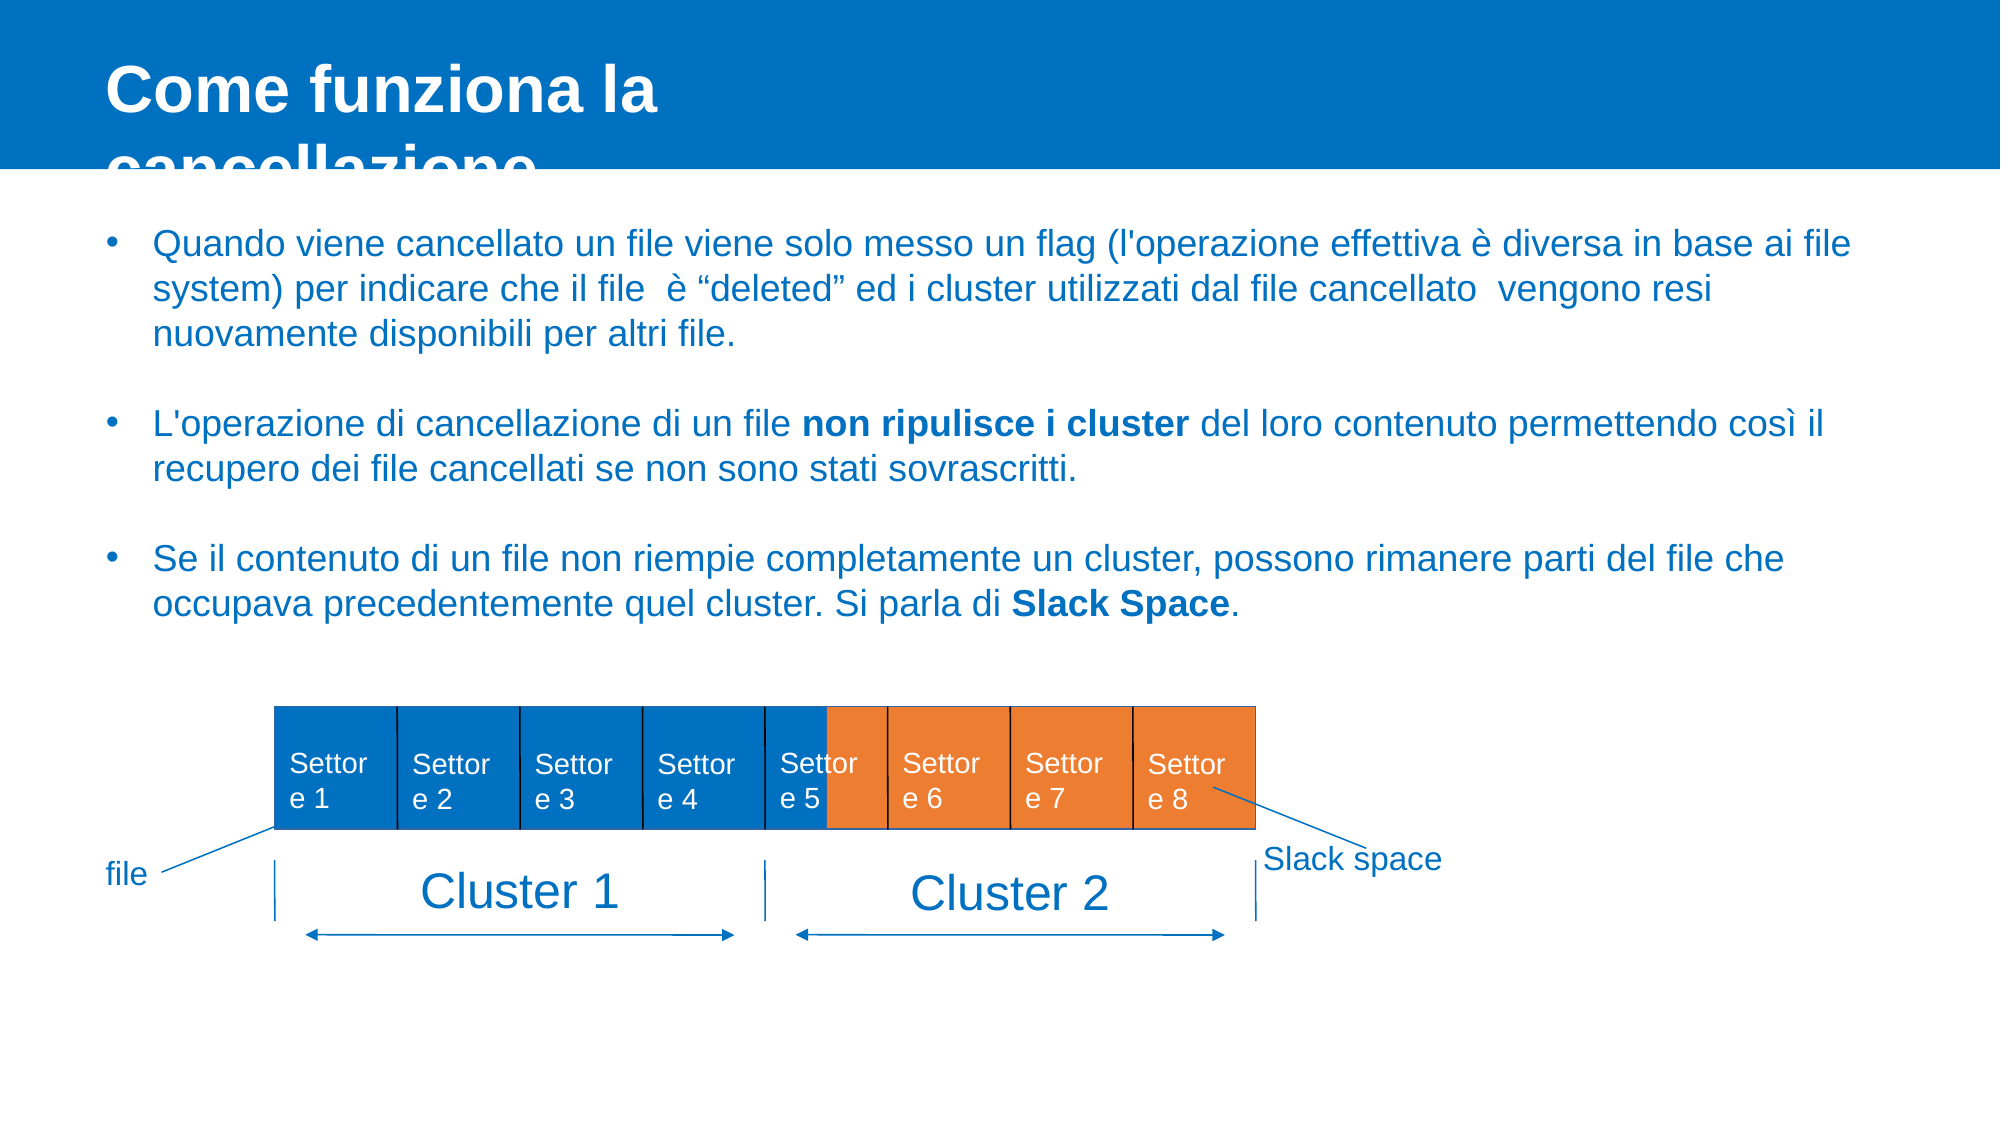

Come funziona la cancellazione
Quando viene cancellato un file viene solo messo un flag (l'operazione effettiva è diversa in base ai file system) per indicare che il file  è “deleted” ed i cluster utilizzati dal file cancellato  vengono resi nuovamente disponibili per altri file.

L'operazione di cancellazione di un file non ripulisce i cluster del loro contenuto permettendo così il recupero dei file cancellati se non sono stati sovrascritti.

Se il contenuto di un file non riempie completamente un cluster, possono rimanere parti del file che occupava precedentemente quel cluster. Si parla di Slack Space.

Settore 1
Settore 5
Settore 6
Settore 7
Settore 2
Settore 3
Settore 4
Settore 8
Slack space
file
Cluster 1
Cluster 2